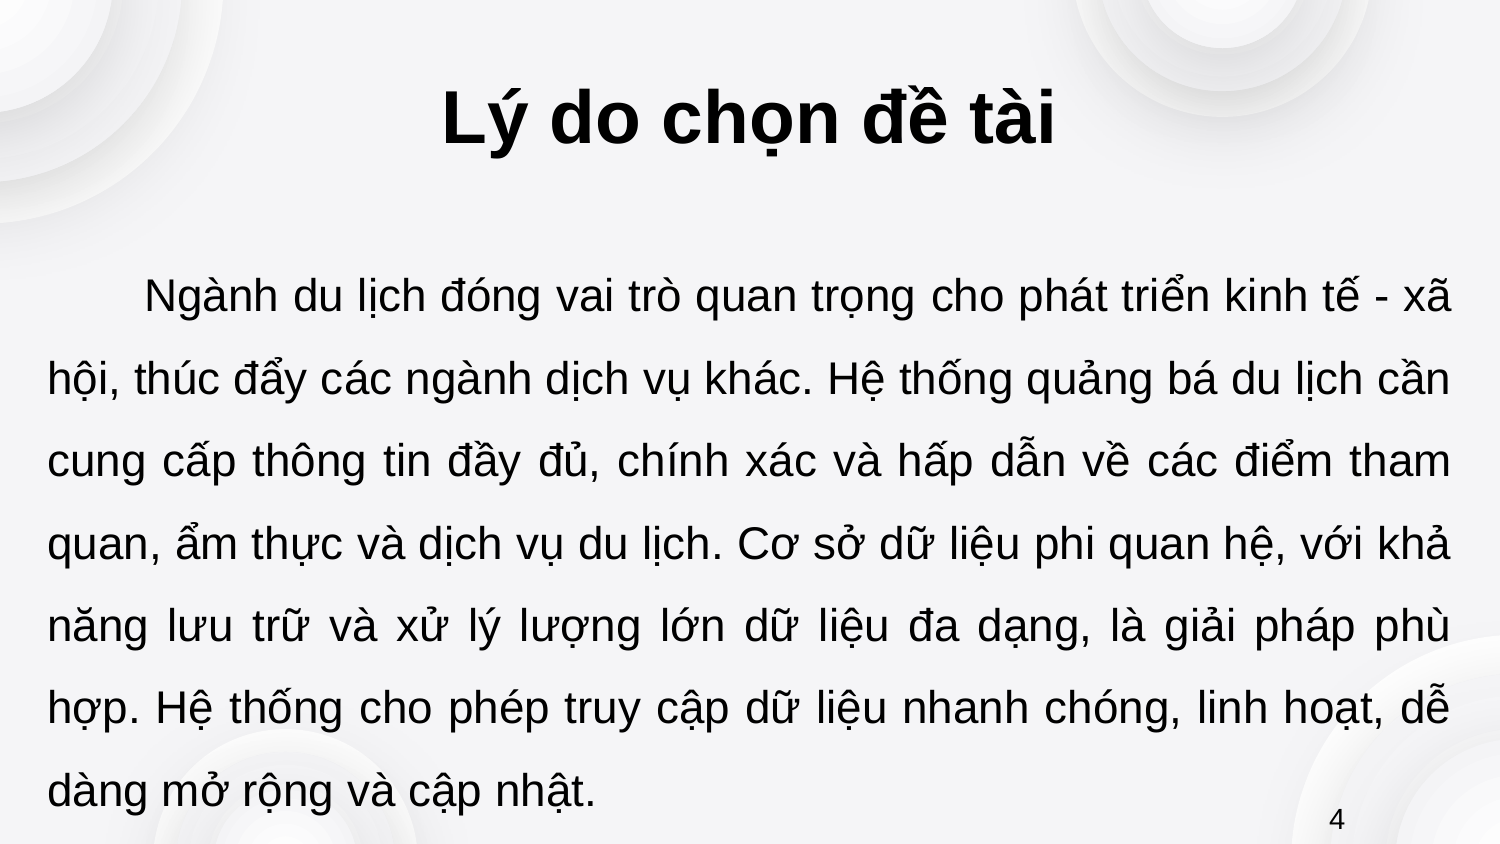

Lý do chọn đề tài
       Ngành du lịch đóng vai trò quan trọng cho phát triển kinh tế - xã hội, thúc đẩy các ngành dịch vụ khác. Hệ thống quảng bá du lịch cần cung cấp thông tin đầy đủ, chính xác và hấp dẫn về các điểm tham quan, ẩm thực và dịch vụ du lịch. Cơ sở dữ liệu phi quan hệ, với khả năng lưu trữ và xử lý lượng lớn dữ liệu đa dạng, là giải pháp phù hợp. Hệ thống cho phép truy cập dữ liệu nhanh chóng, linh hoạt, dễ dàng mở rộng và cập nhật.
4